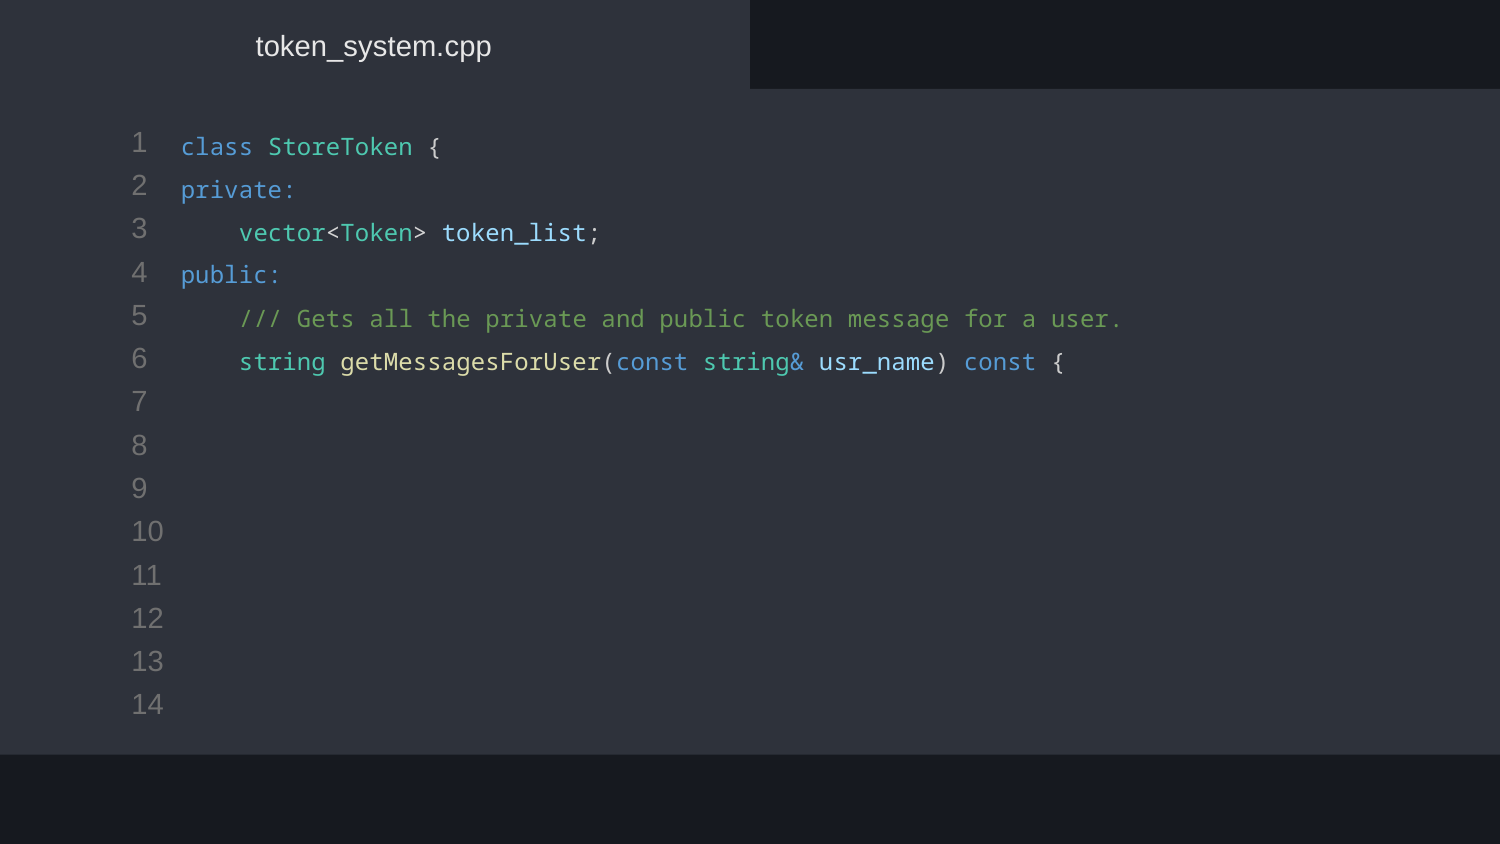

token_system.cpp
class StoreToken {
private:
    vector<Token> token_list;
public:
    /// Gets all the private and public token message for a user.
    string getMessagesForUser(const string& usr_name) const {